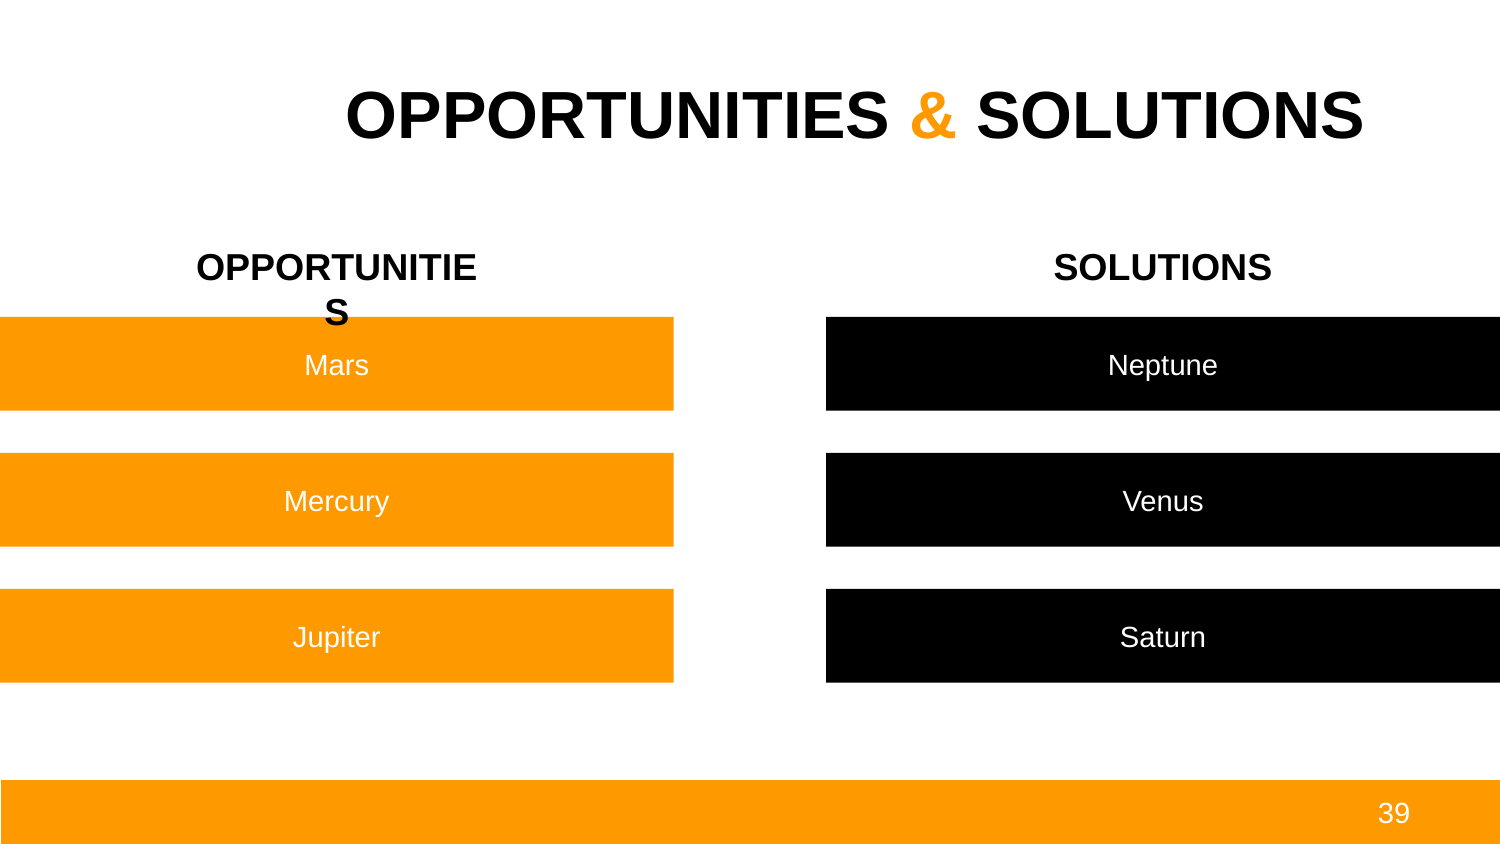

# OPPORTUNITIES & SOLUTIONS
OPPORTUNITIES
SOLUTIONS
Mars
Neptune
Mercury
Venus
Jupiter
Saturn